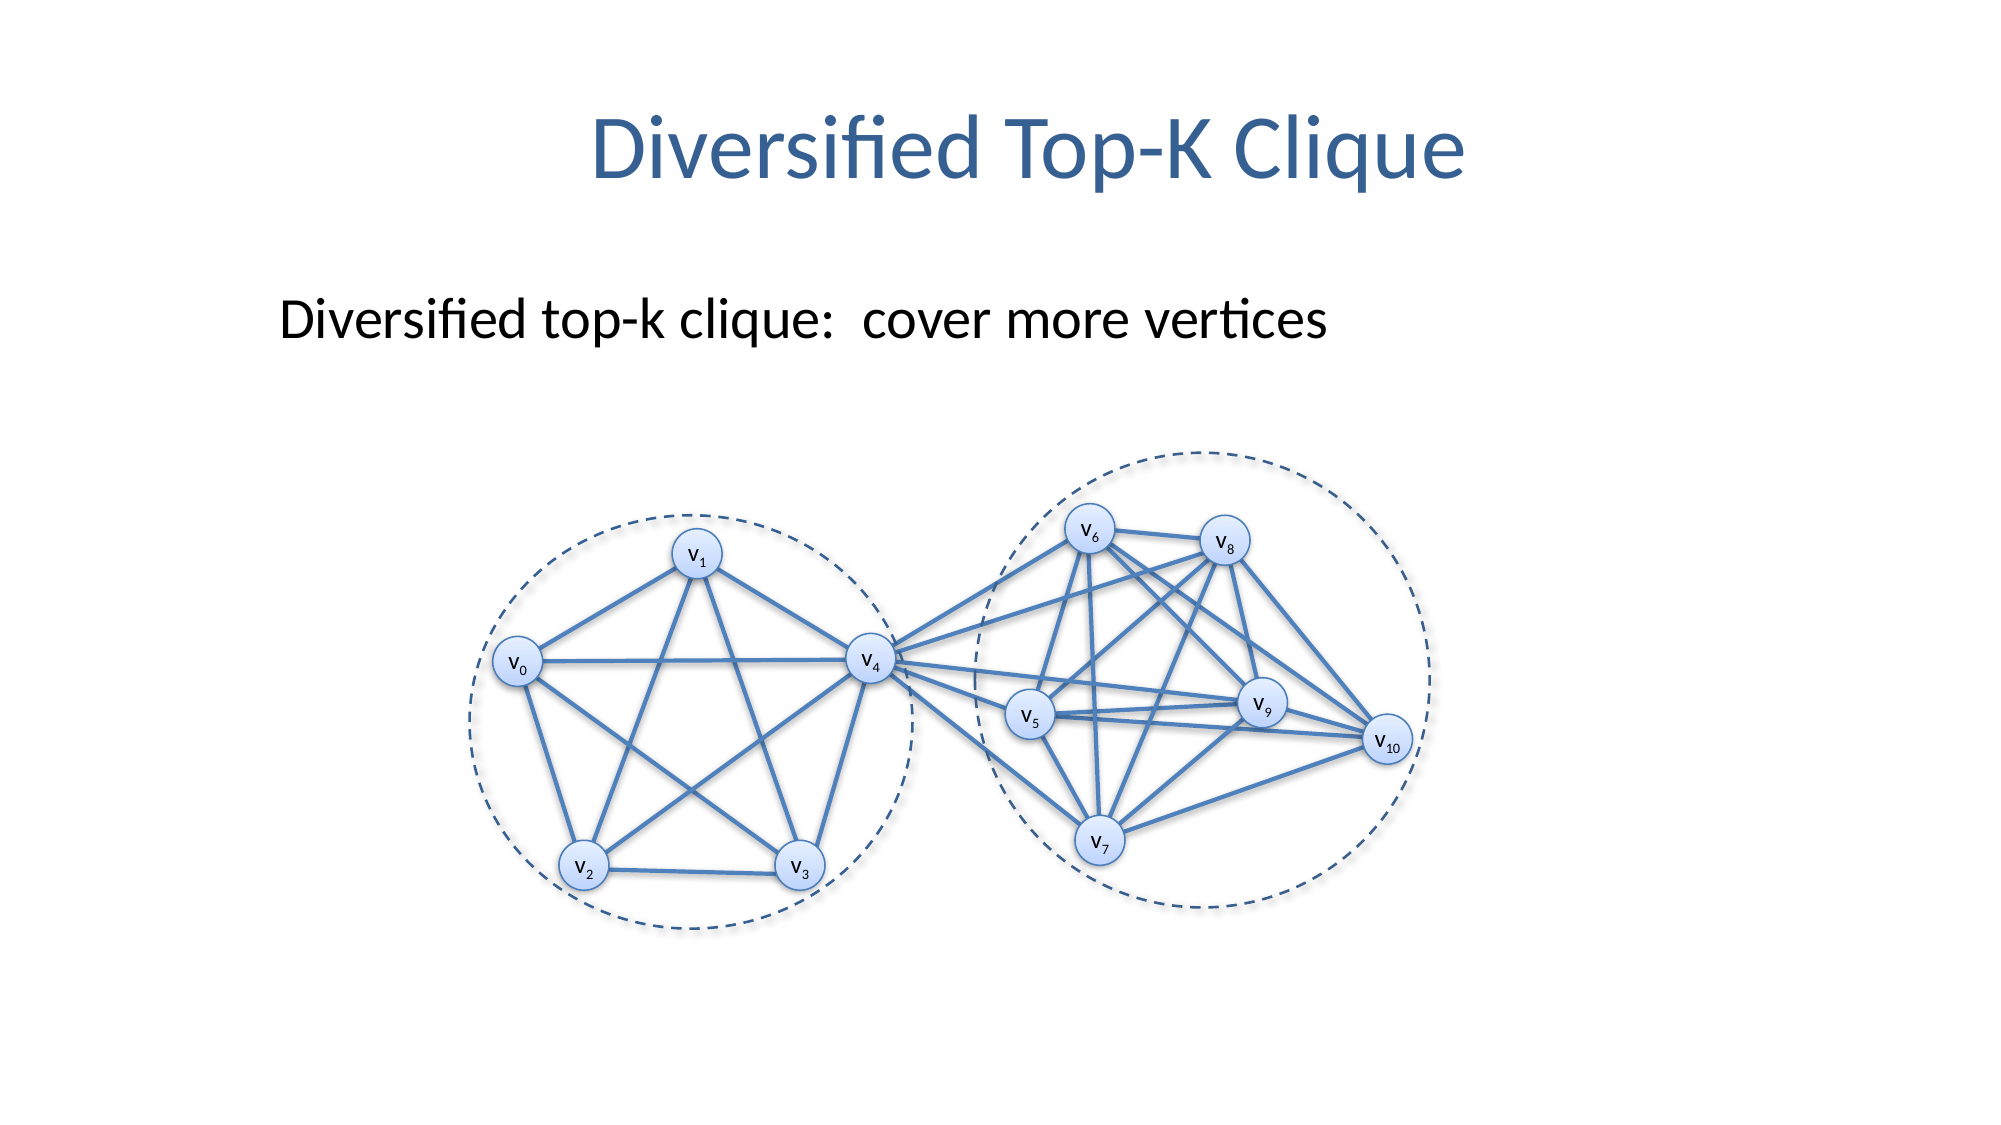

# Diversified Top-K Clique
Diversified top-k clique:  cover more vertices

v6

v8
v1
v4
v0
v9
v5
v10
v7
v2
v3